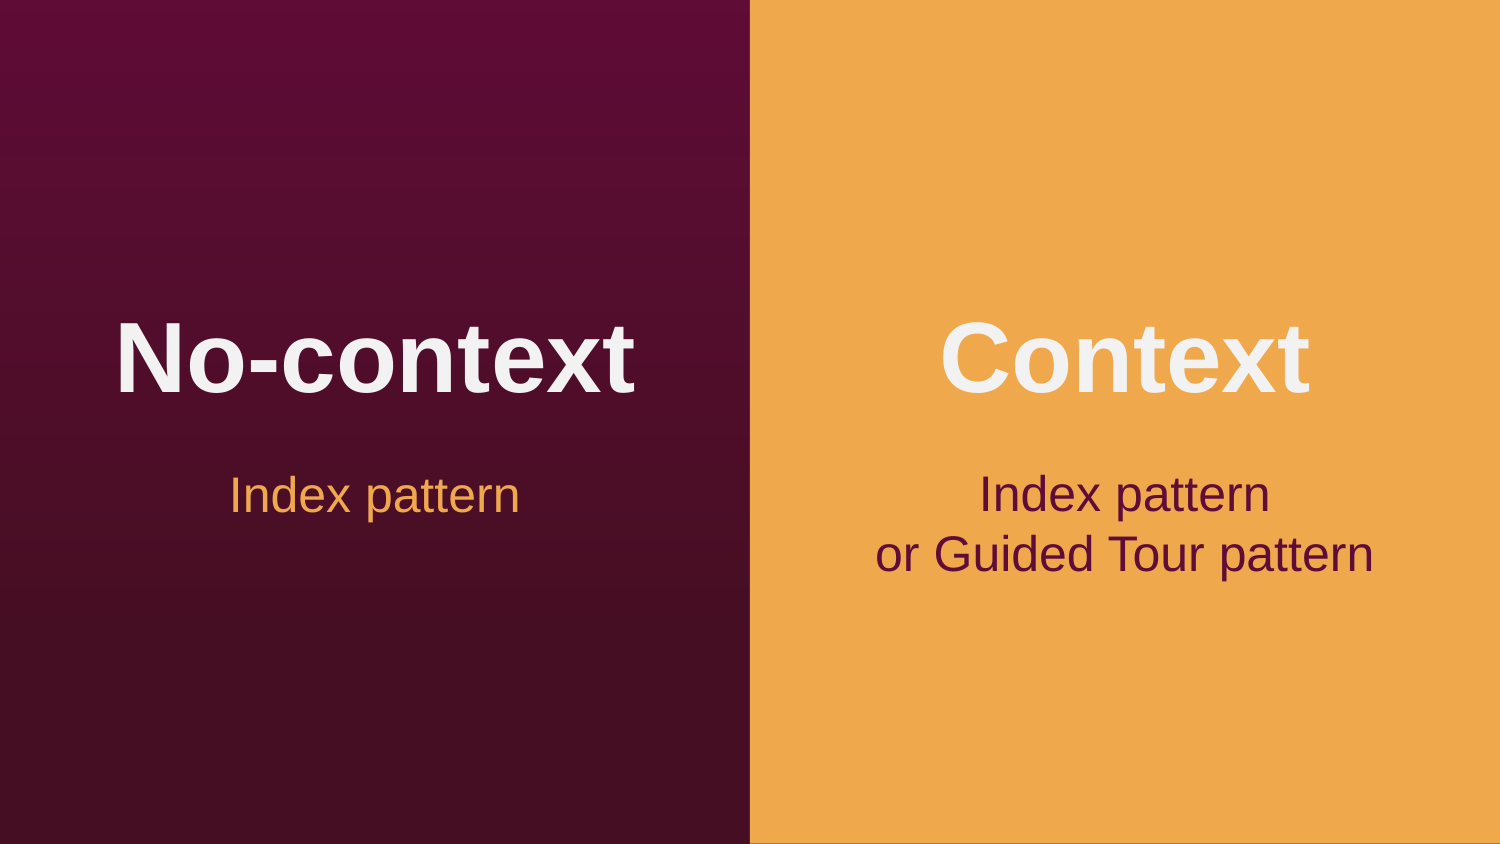

No-context
Context
Index pattern
or Guided Tour pattern
Index pattern